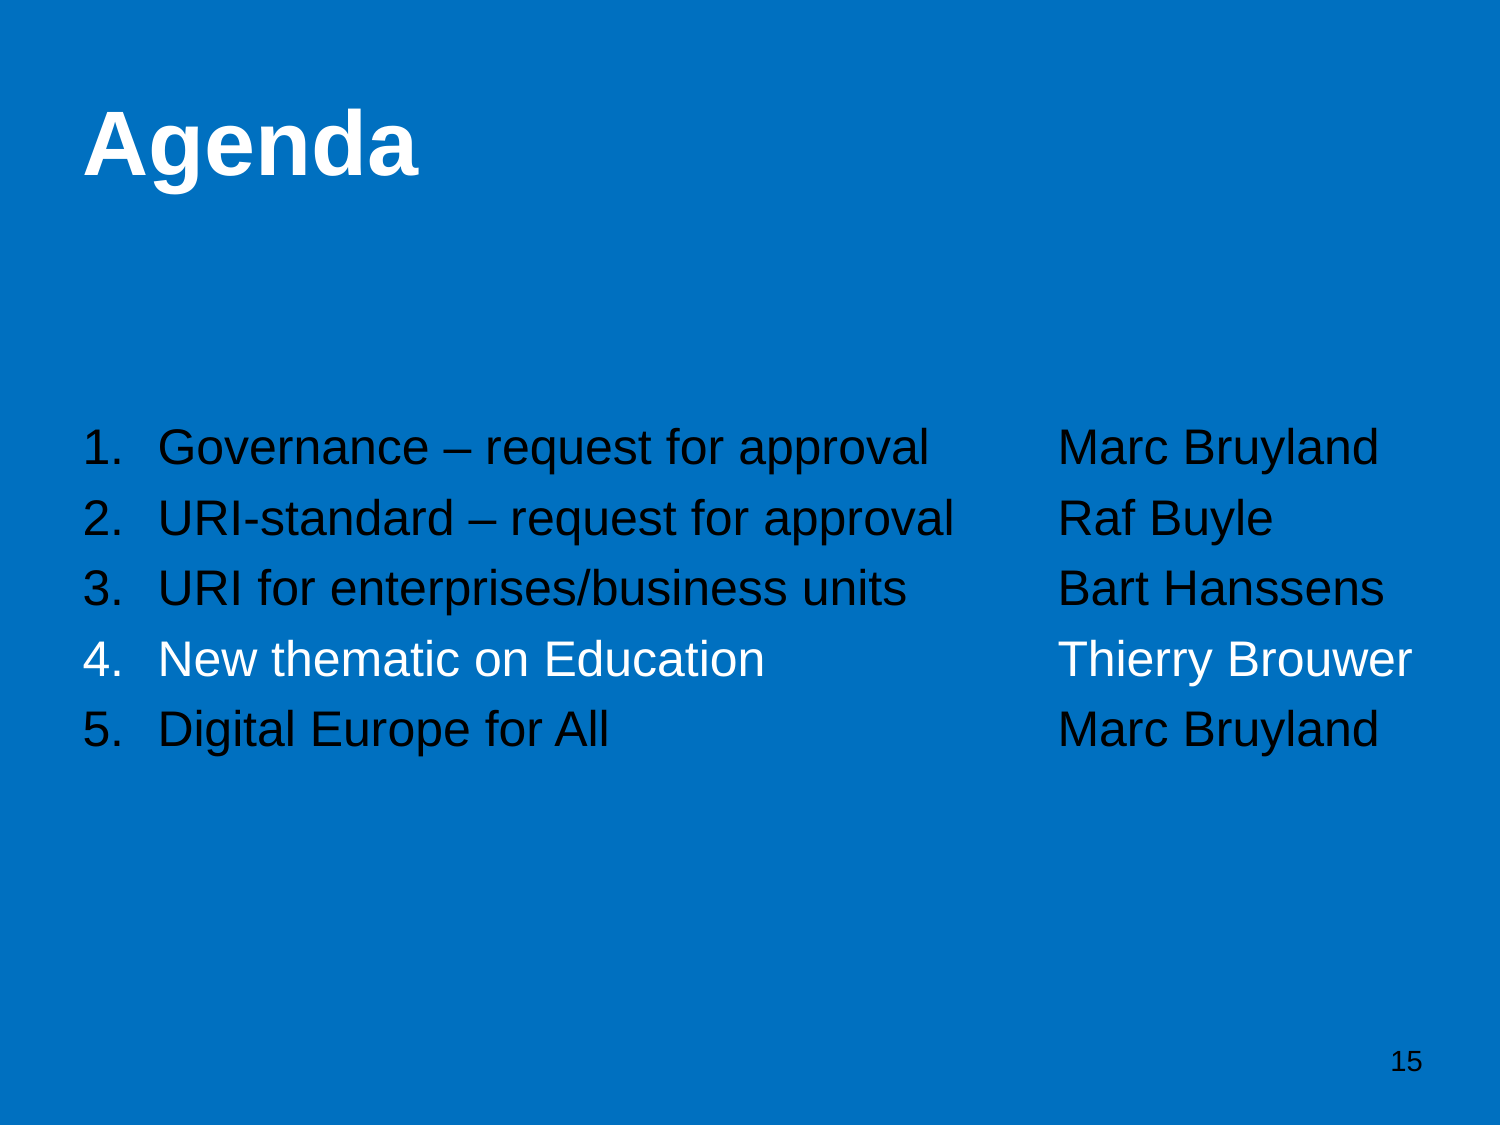

# Agenda
Governance – request for approval	Marc Bruyland
URI-standard – request for approval	Raf Buyle
URI for enterprises/business units	Bart Hanssens
New thematic on Education		Thierry Brouwer
Digital Europe for All			Marc Bruyland

15